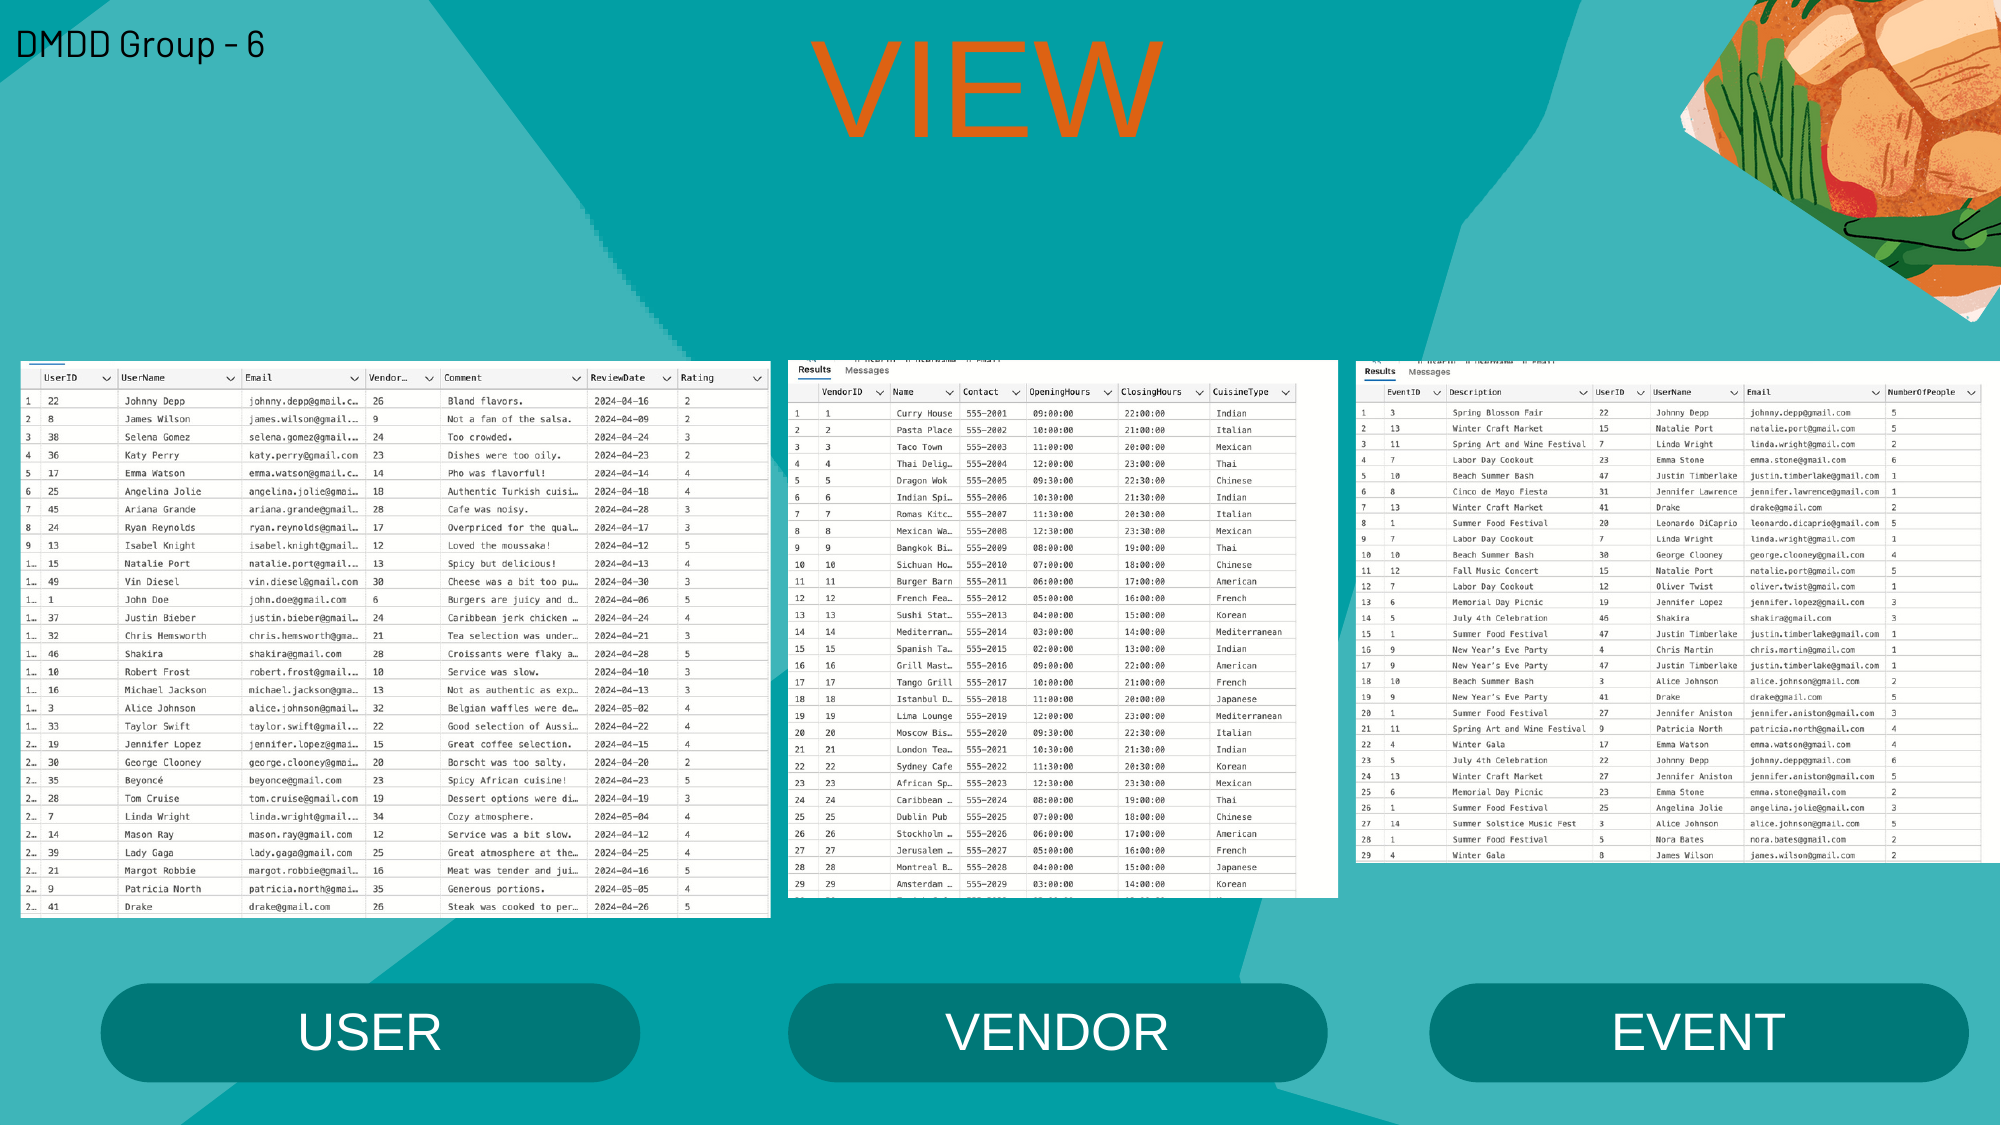

DMDD Group - 6
VIEW

USER

VENDOR

EVENT